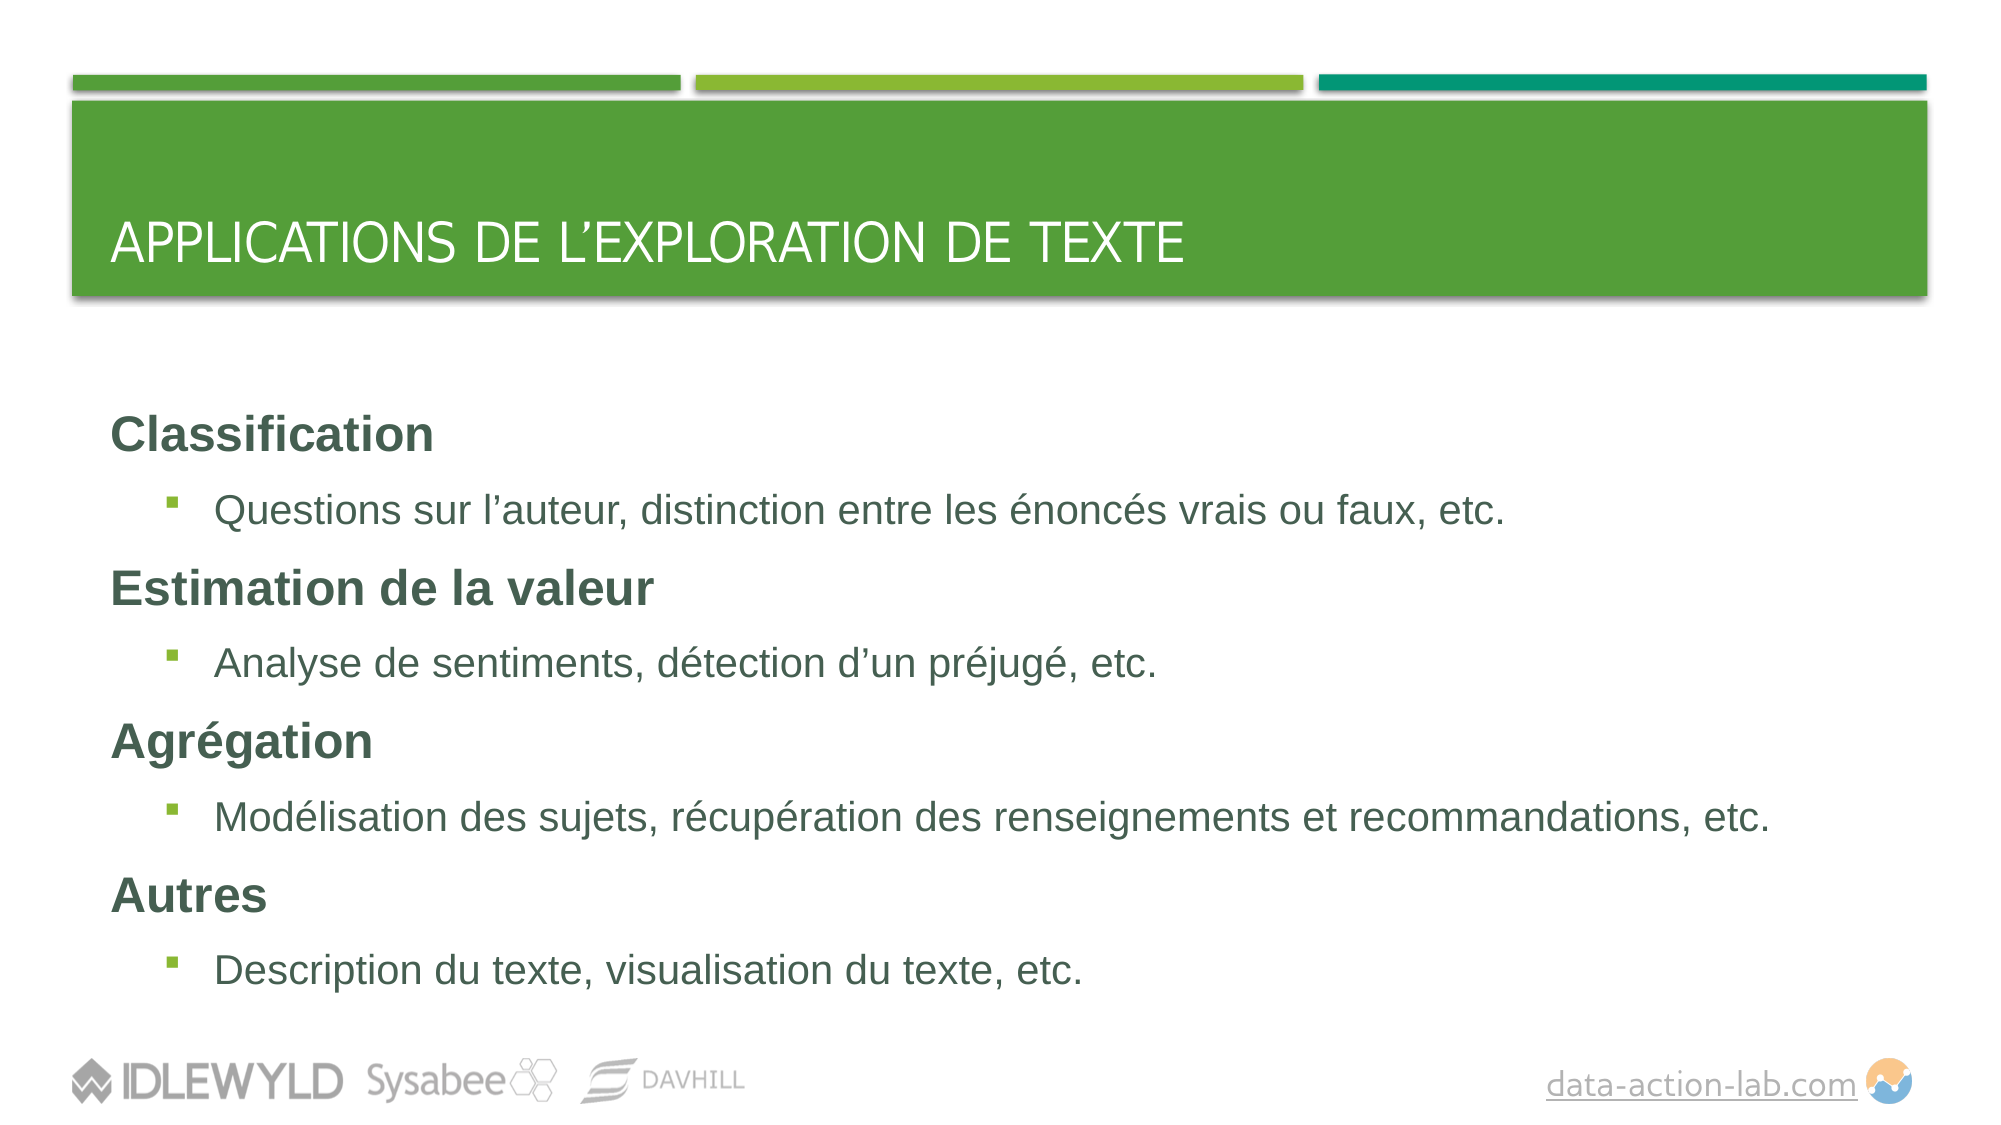

# Applications de l’exploration de texte
Classification
Questions sur l’auteur, distinction entre les énoncés vrais ou faux, etc.
Estimation de la valeur
Analyse de sentiments, détection d’un préjugé, etc.
Agrégation
Modélisation des sujets, récupération des renseignements et recommandations, etc.
Autres
Description du texte, visualisation du texte, etc.